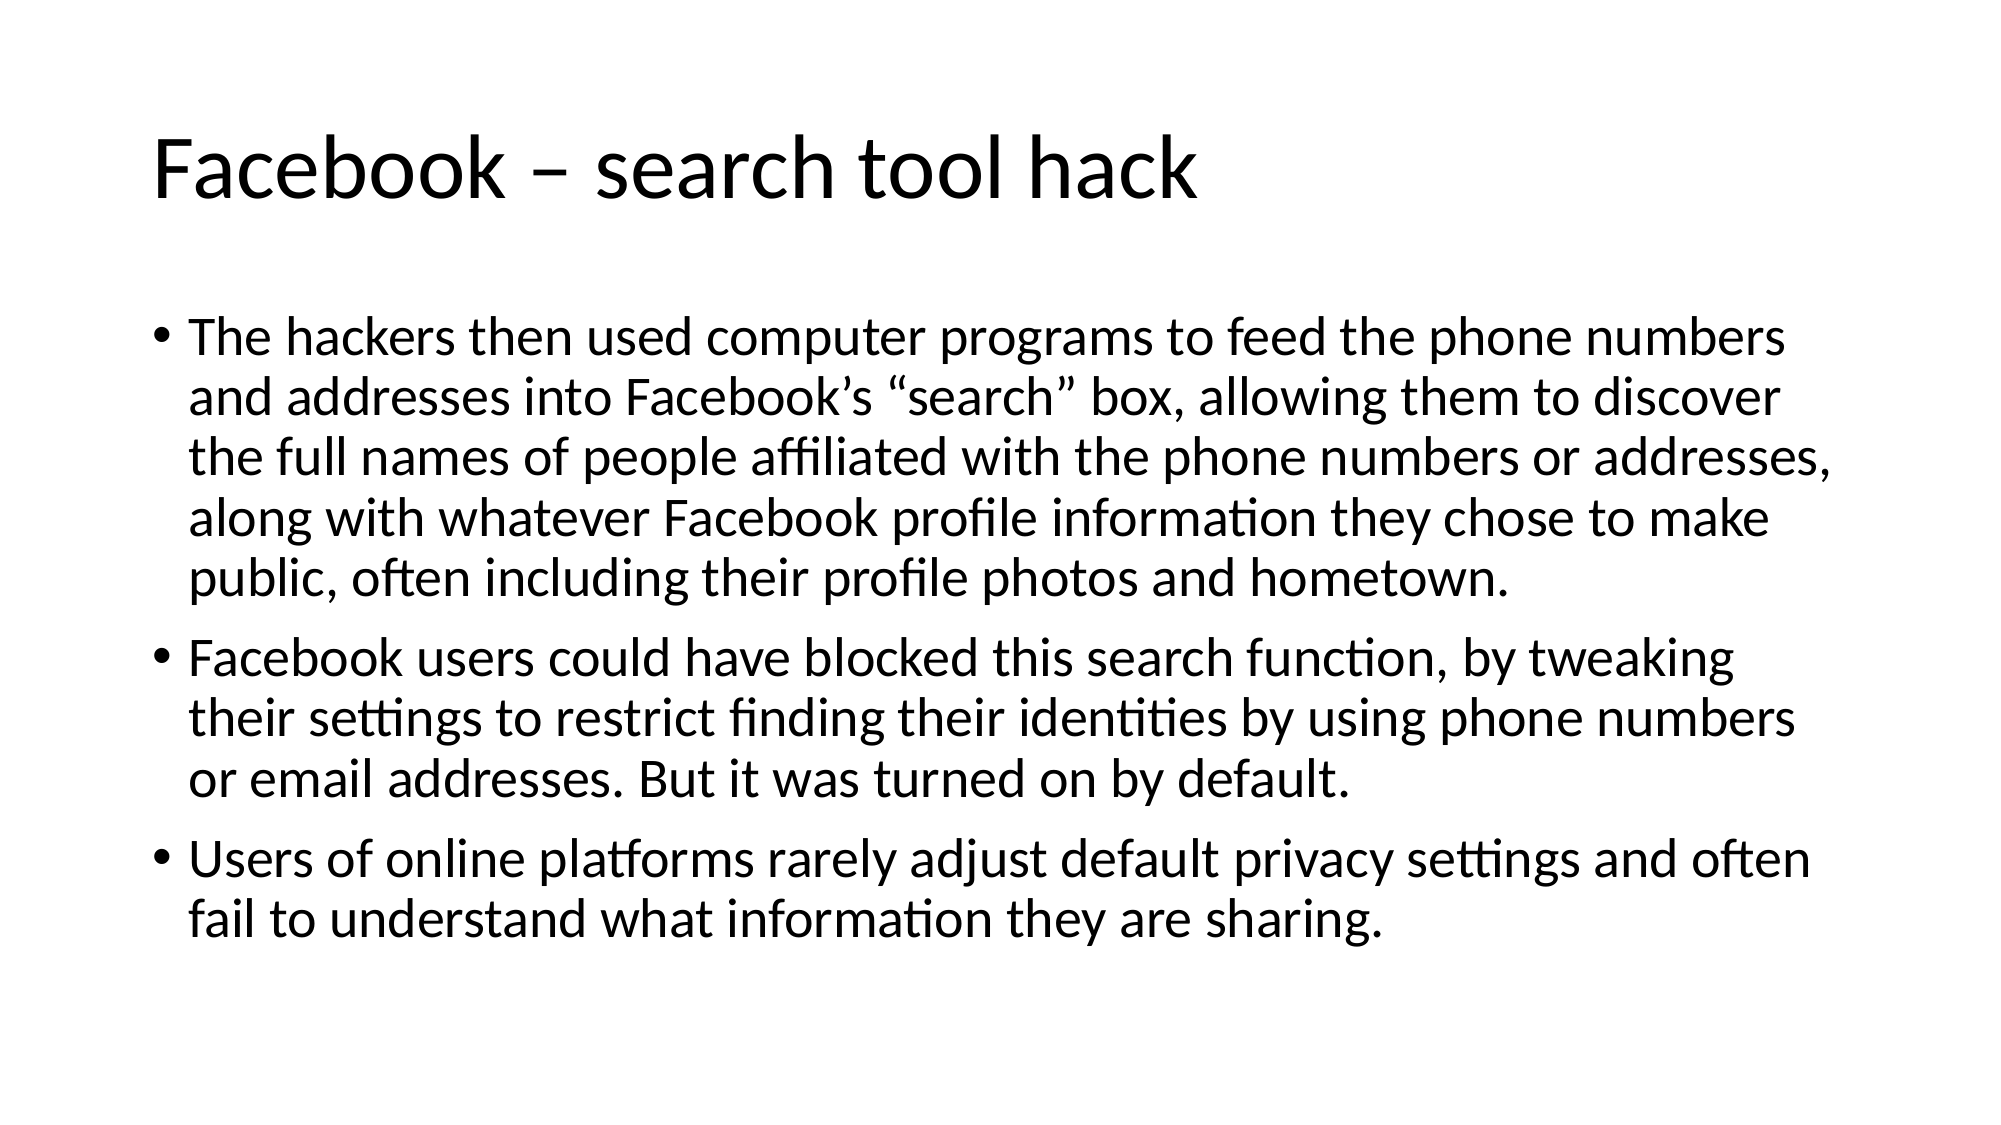

# Facebook – search tool hack
The hackers then used computer programs to feed the phone numbers and addresses into Facebook’s “search” box, allowing them to discover the full names of people affiliated with the phone numbers or addresses, along with whatever Facebook profile information they chose to make public, often including their profile photos and hometown.
Facebook users could have blocked this search function, by tweaking their settings to restrict finding their identities by using phone numbers or email addresses. But it was turned on by default.
Users of online platforms rarely adjust default privacy settings and often fail to understand what information they are sharing.